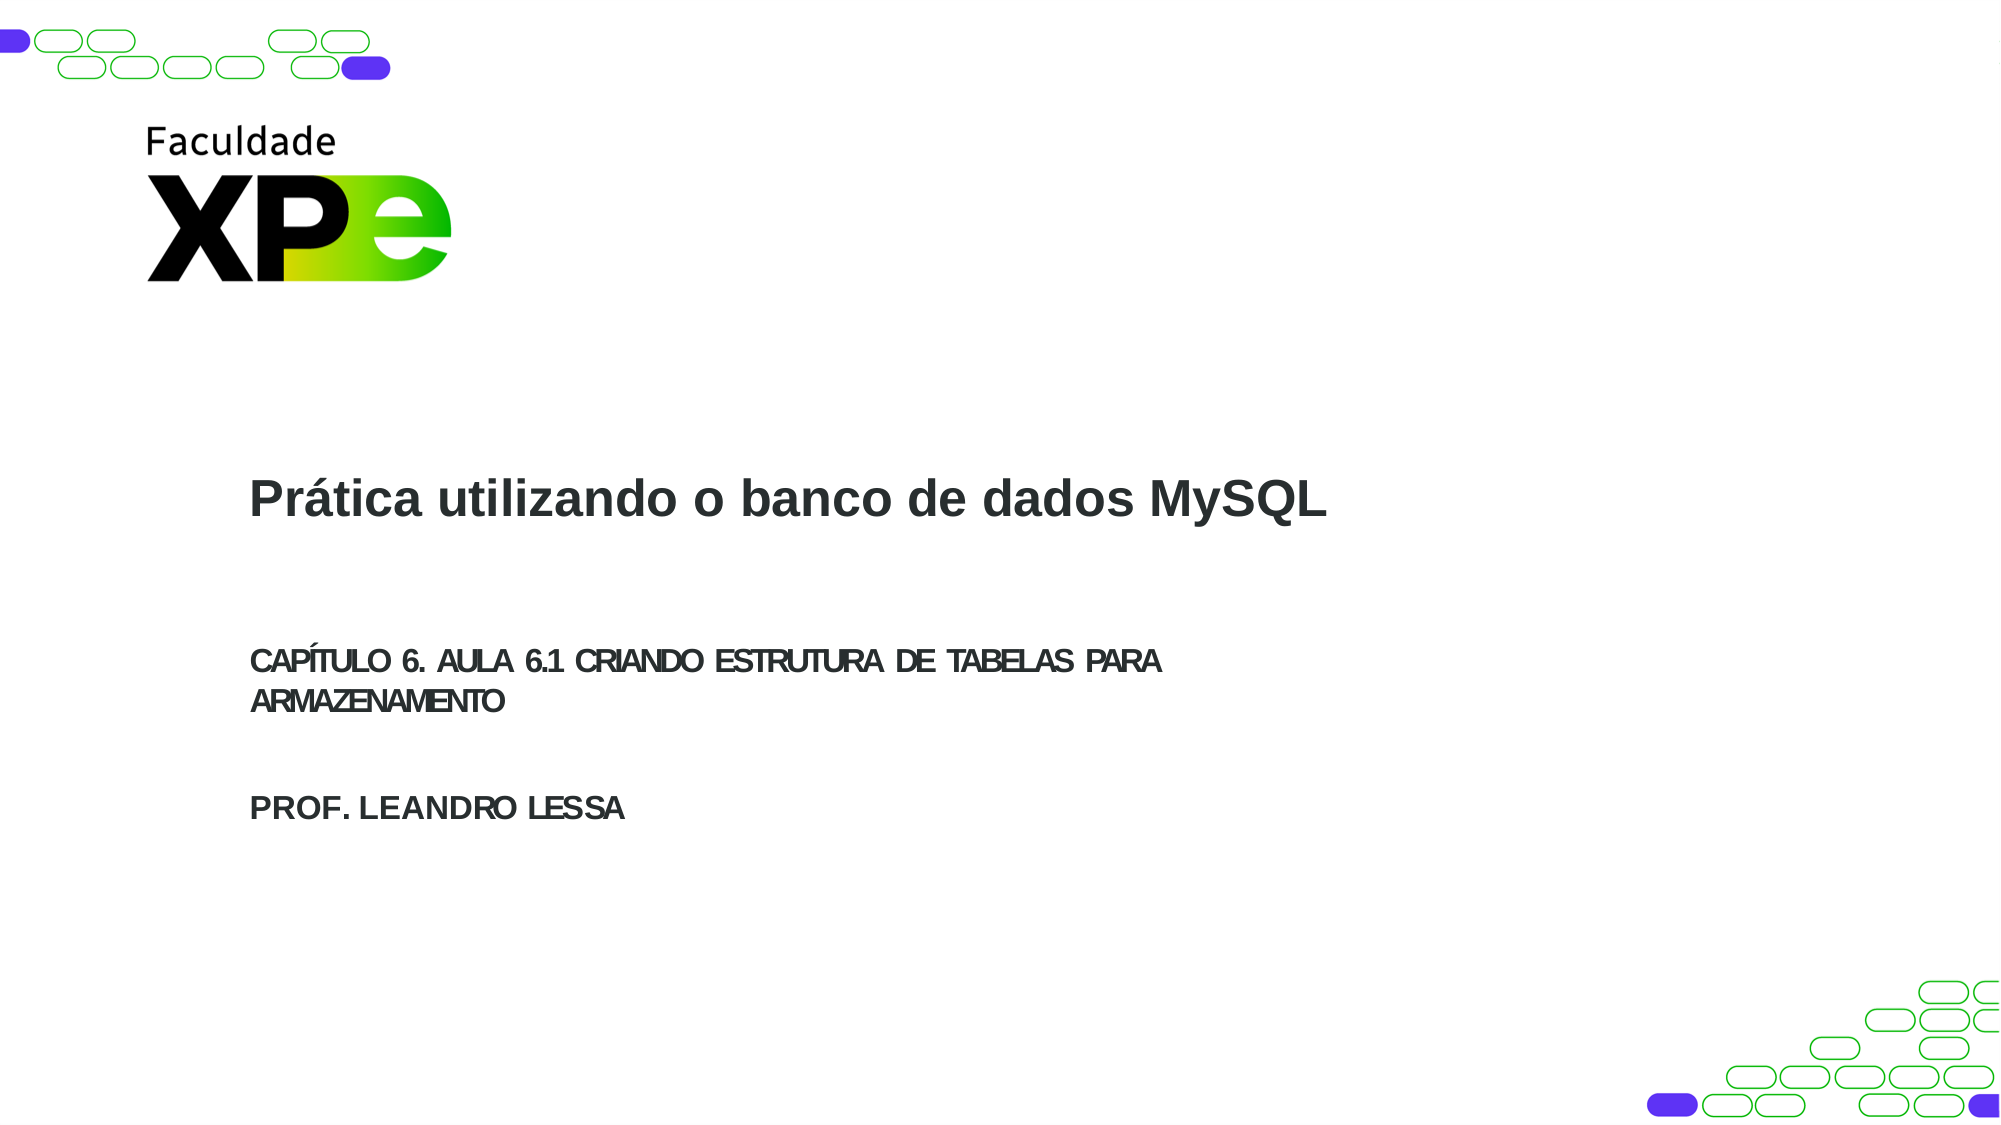

Prática utilizando o banco de dados MySQL
CAPÍTULO 6. AULA 6.1 CRIANDO ESTRUTURA DE TABELAS PARA ARMAZENAMENTO

PROF. LEANDRO LESSA